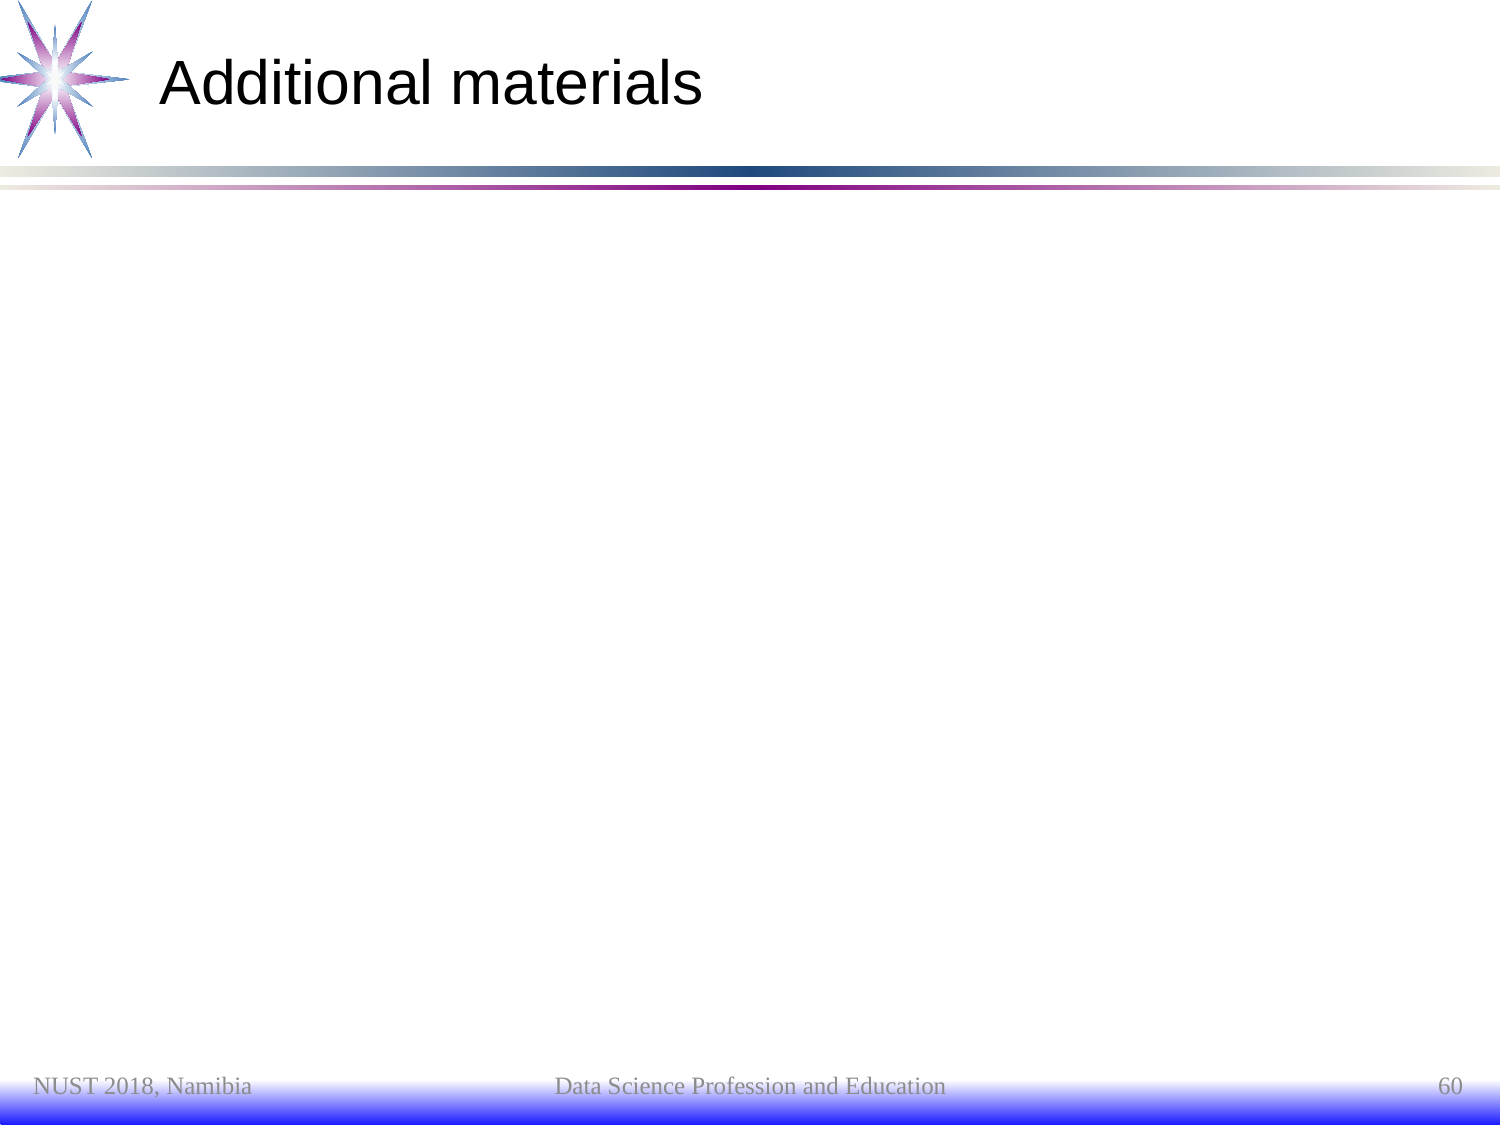

# Additional materials

NUST 2018, Namibia
Data Science Profession and Education
60